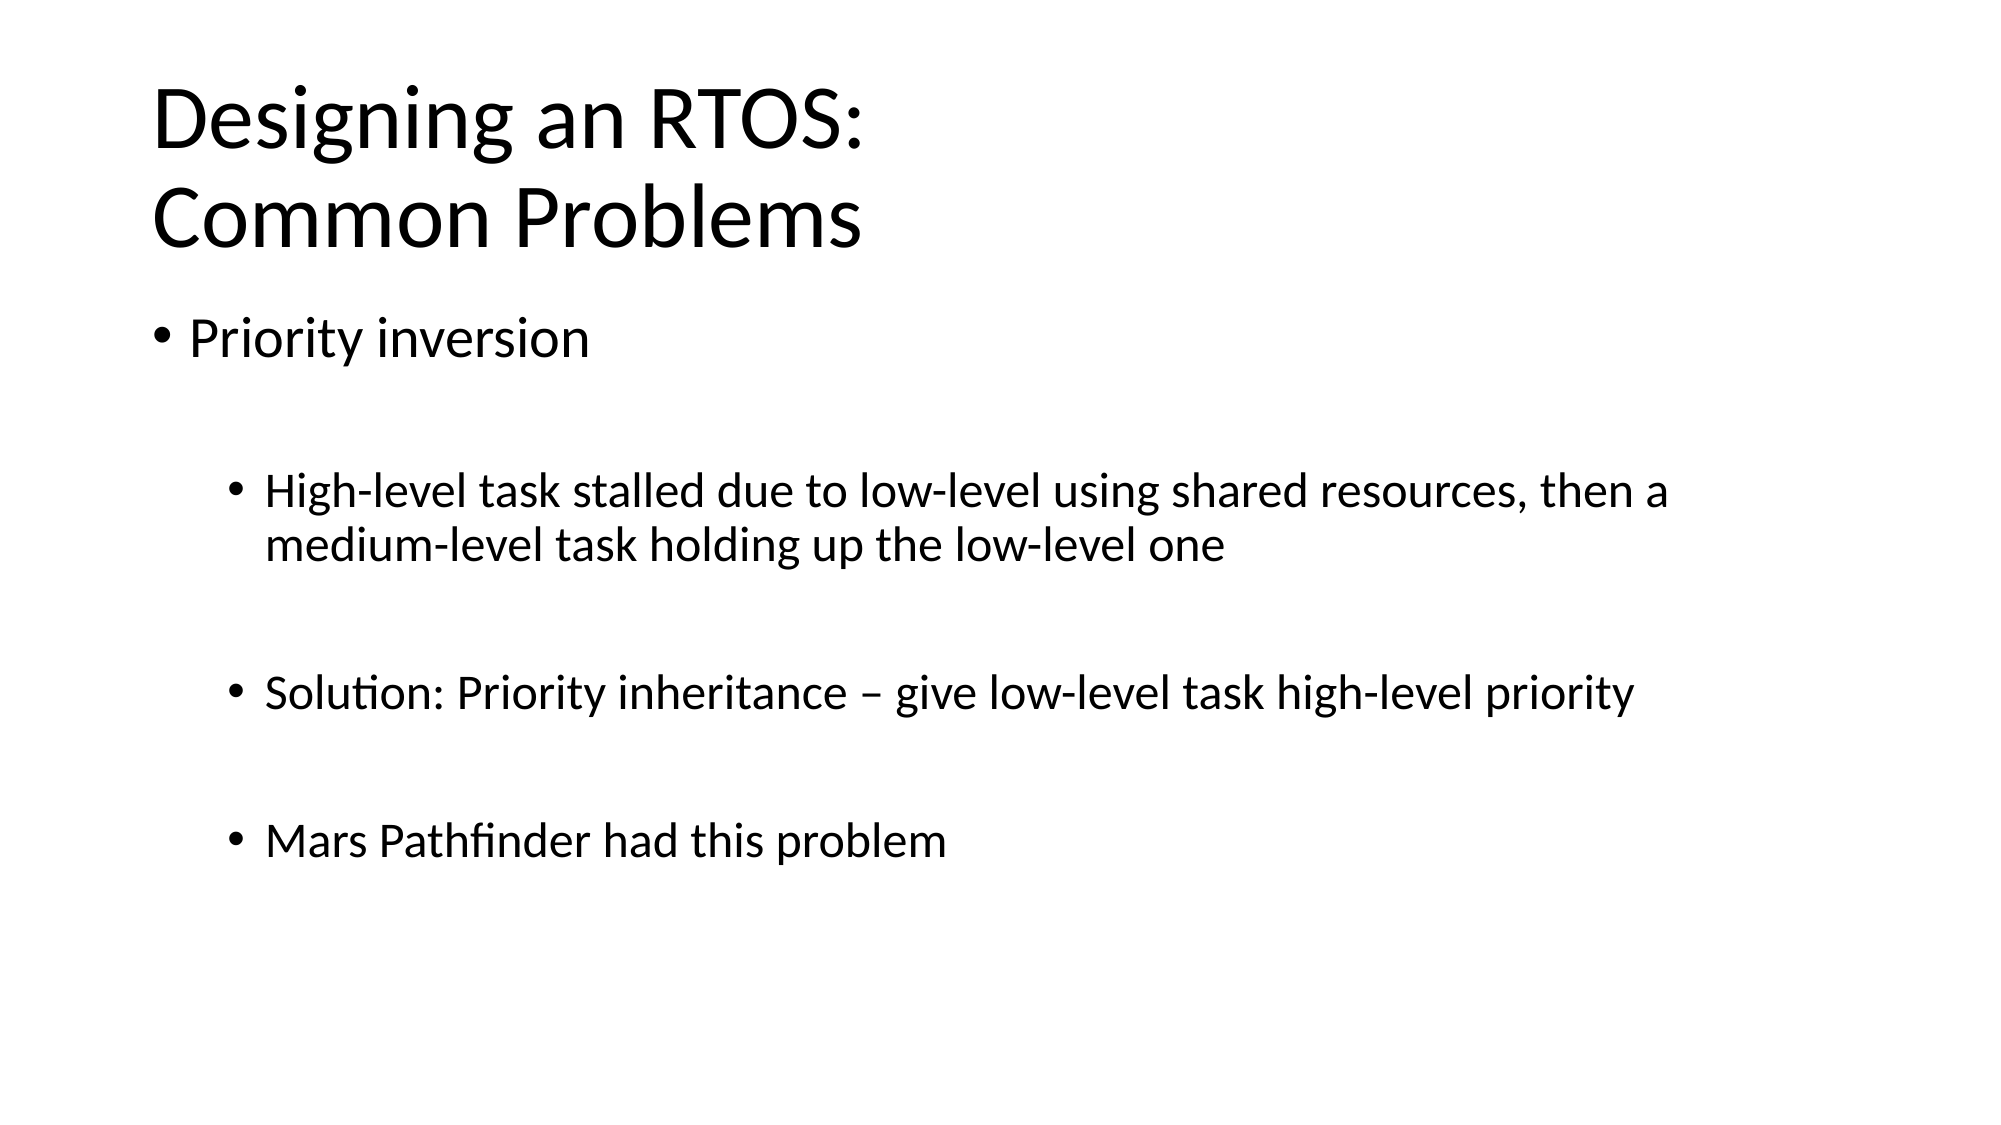

# Designing an RTOS: Common Problems
Priority inversion

High-level task stalled due to low-level using shared resources, then a medium-level task holding up the low-level one

Solution: Priority inheritance – give low-level task high-level priority

Mars Pathfinder had this problem